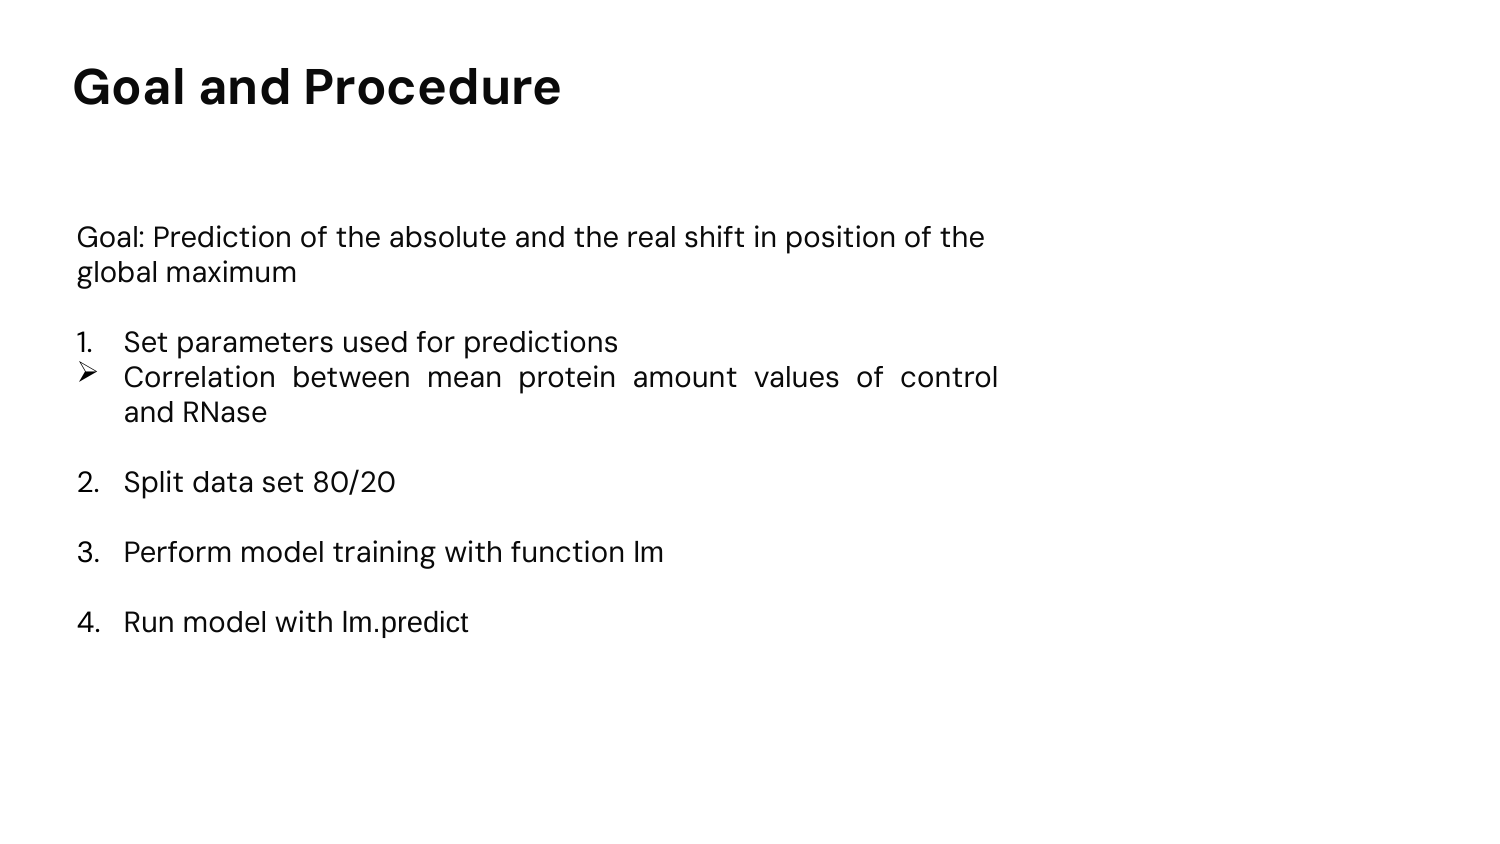

Goal and Procedure
Goal: Prediction of the absolute and the real shift in position of the global maximum

Set parameters used for predictions
Correlation between mean protein amount values of control and RNase

Split data set 80/20

Perform model training with function lm

Run model with lm.predict